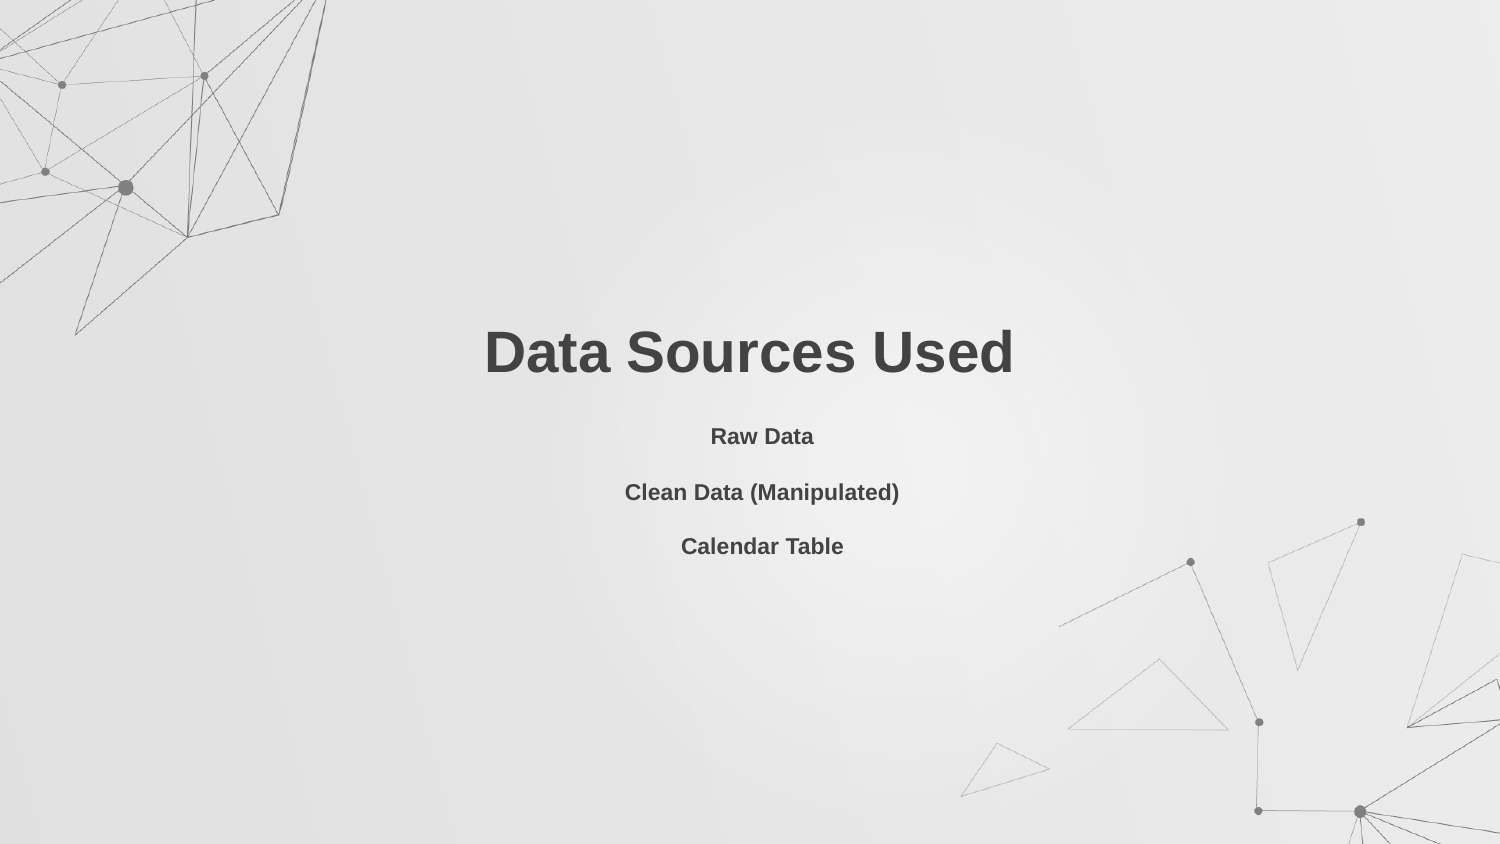

# Data Sources Used
Raw Data
Clean Data (Manipulated)
Calendar Table